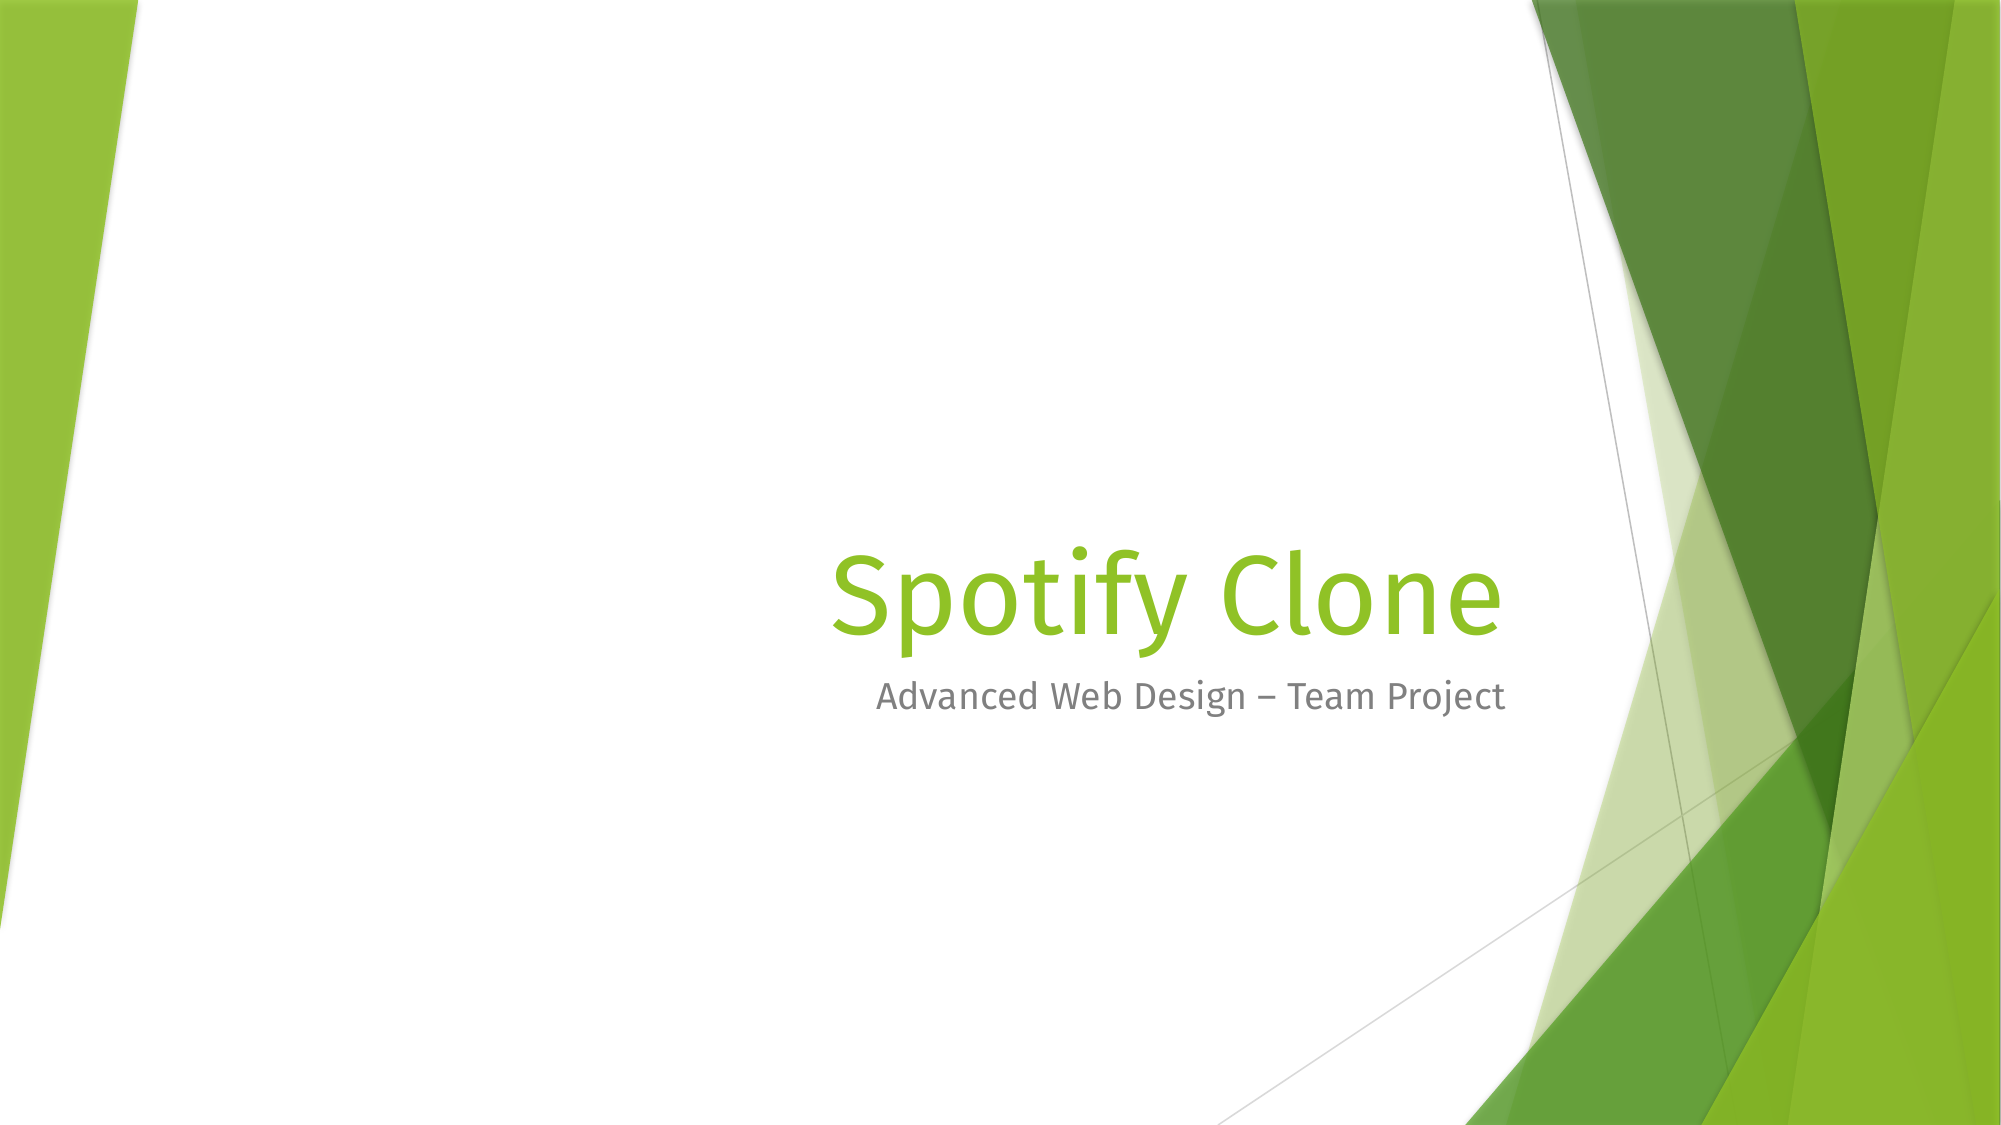

# Spotify Clone
Advanced Web Design – Team Project